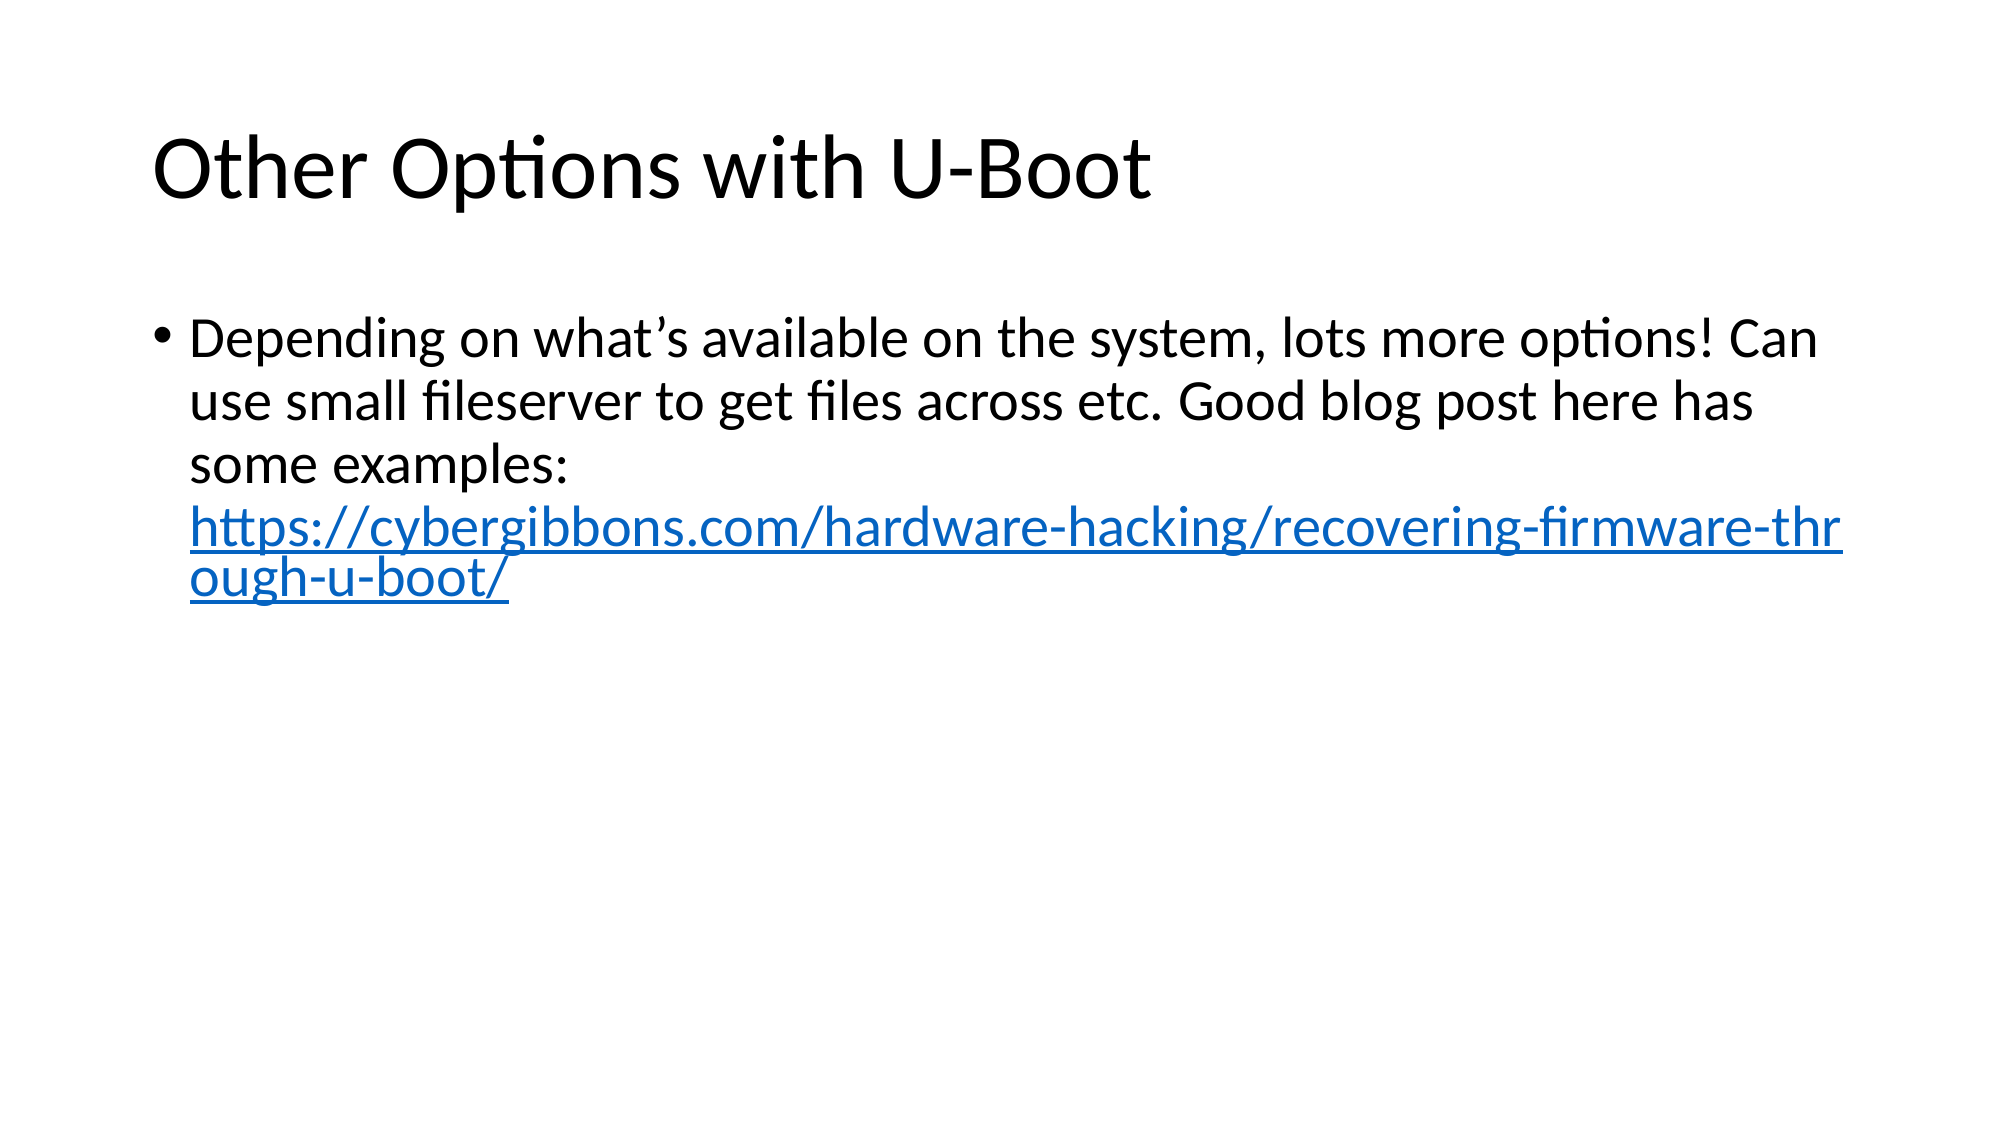

# Other Options with U-Boot
Depending on what’s available on the system, lots more options! Can use small fileserver to get files across etc. Good blog post here has some examples: https://cybergibbons.com/hardware-hacking/recovering-firmware-through-u-boot/